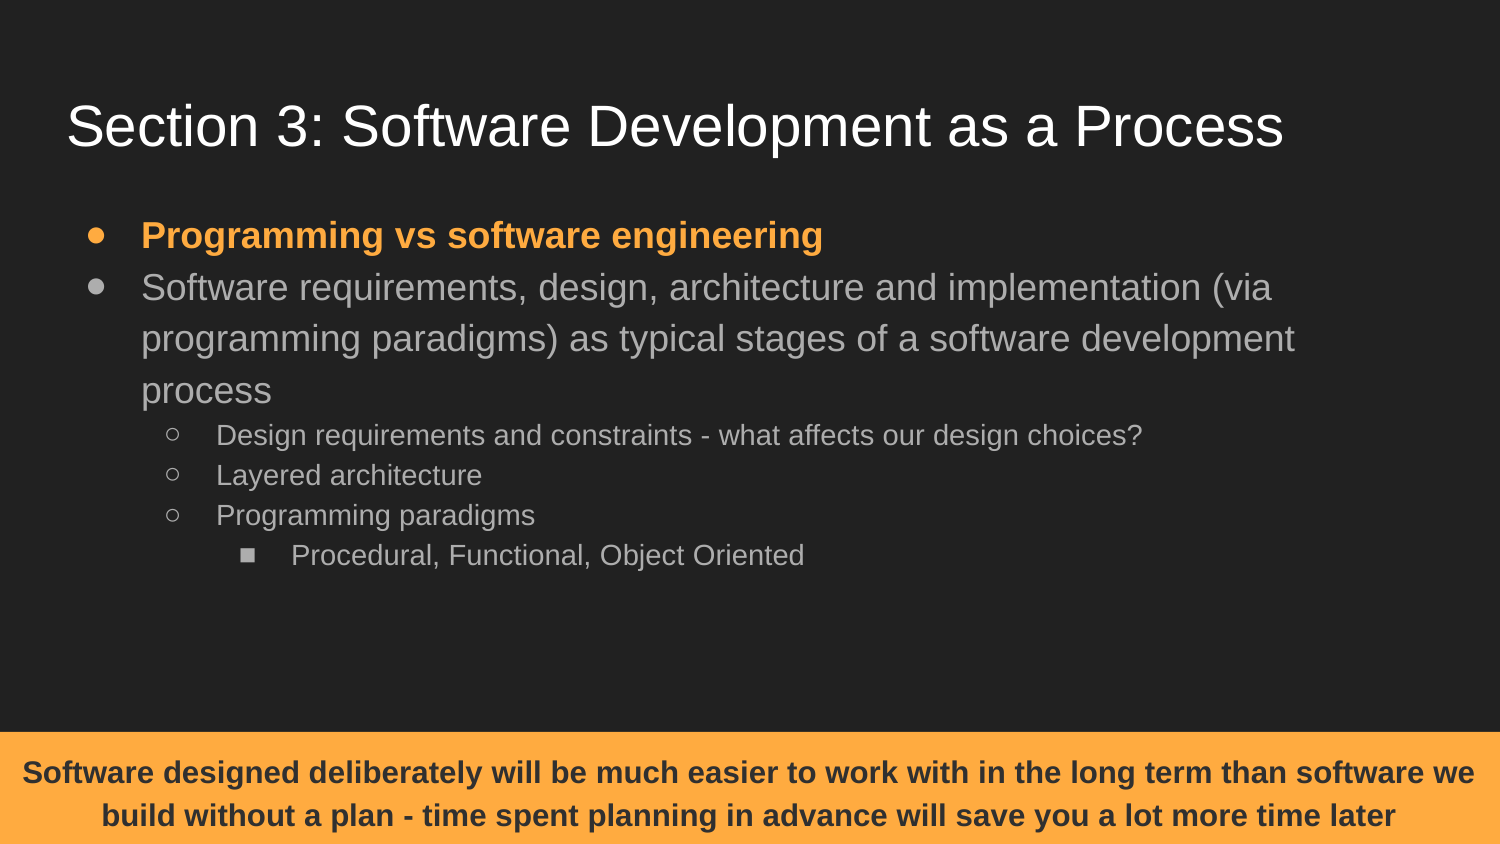

# Section 3: Software Development as a Process
Programming vs software engineering
Software requirements, design, architecture and implementation (via programming paradigms) as typical stages of a software development process
Design requirements and constraints - what affects our design choices?
Layered architecture
Programming paradigms
Procedural, Functional, Object Oriented

Software designed deliberately will be much easier to work with in the long term than software we build without a plan - time spent planning in advance will save you a lot more time later